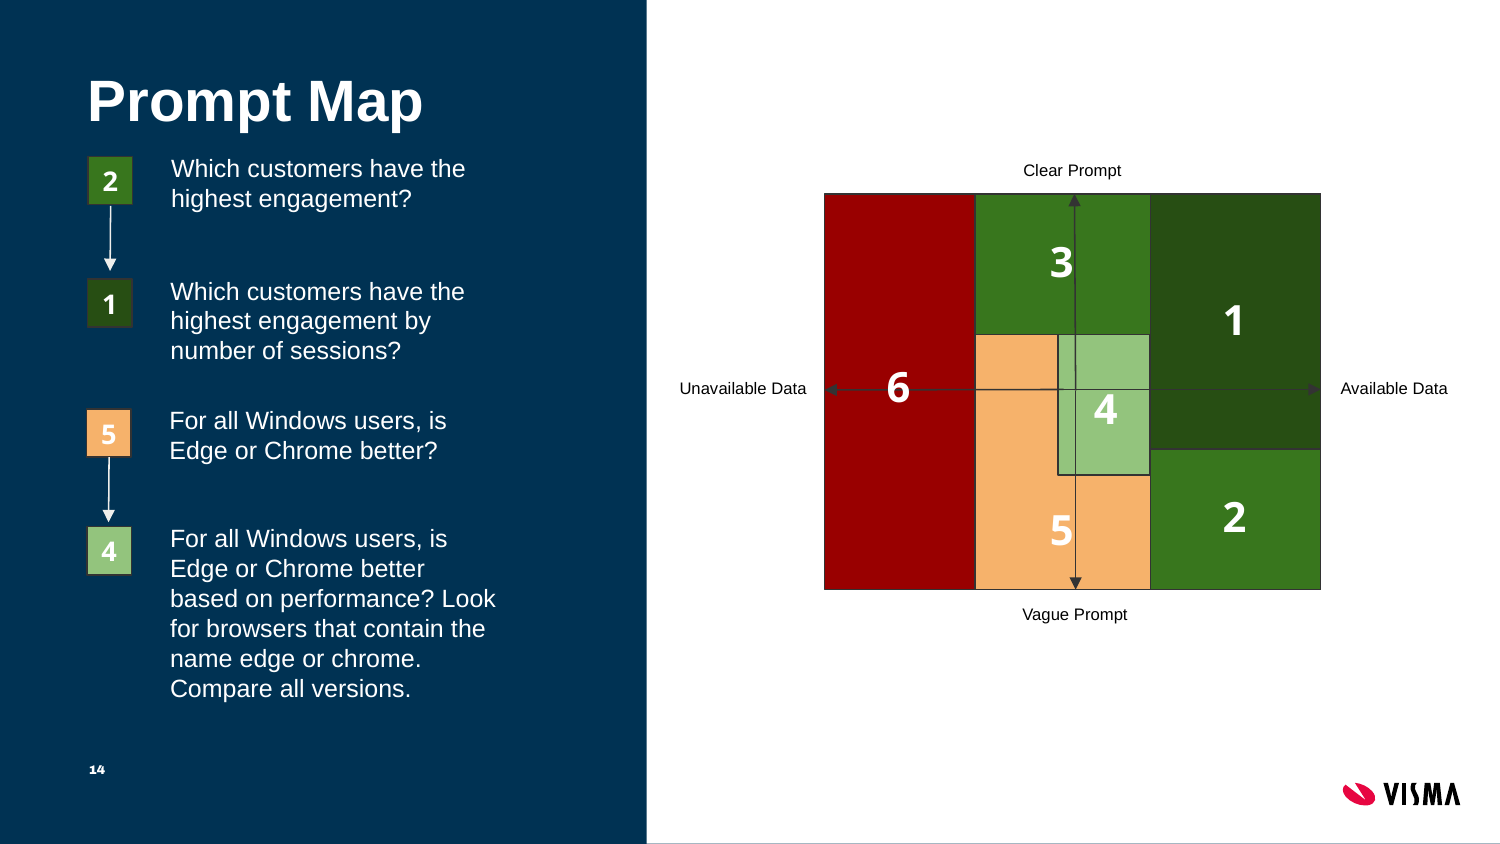

# Prompt Map

Which customers have the highest engagement?
Clear Prompt

2

3
Which customers have the highest engagement by number of sessions?
1
1

6
Unavailable Data
Available Data
4
For all Windows users, is Edge or Chrome better?
5

2
5
For all Windows users, is Edge or Chrome better based on performance? Look for browsers that contain the name edge or chrome. Compare all versions.
4

Vague Prompt

14